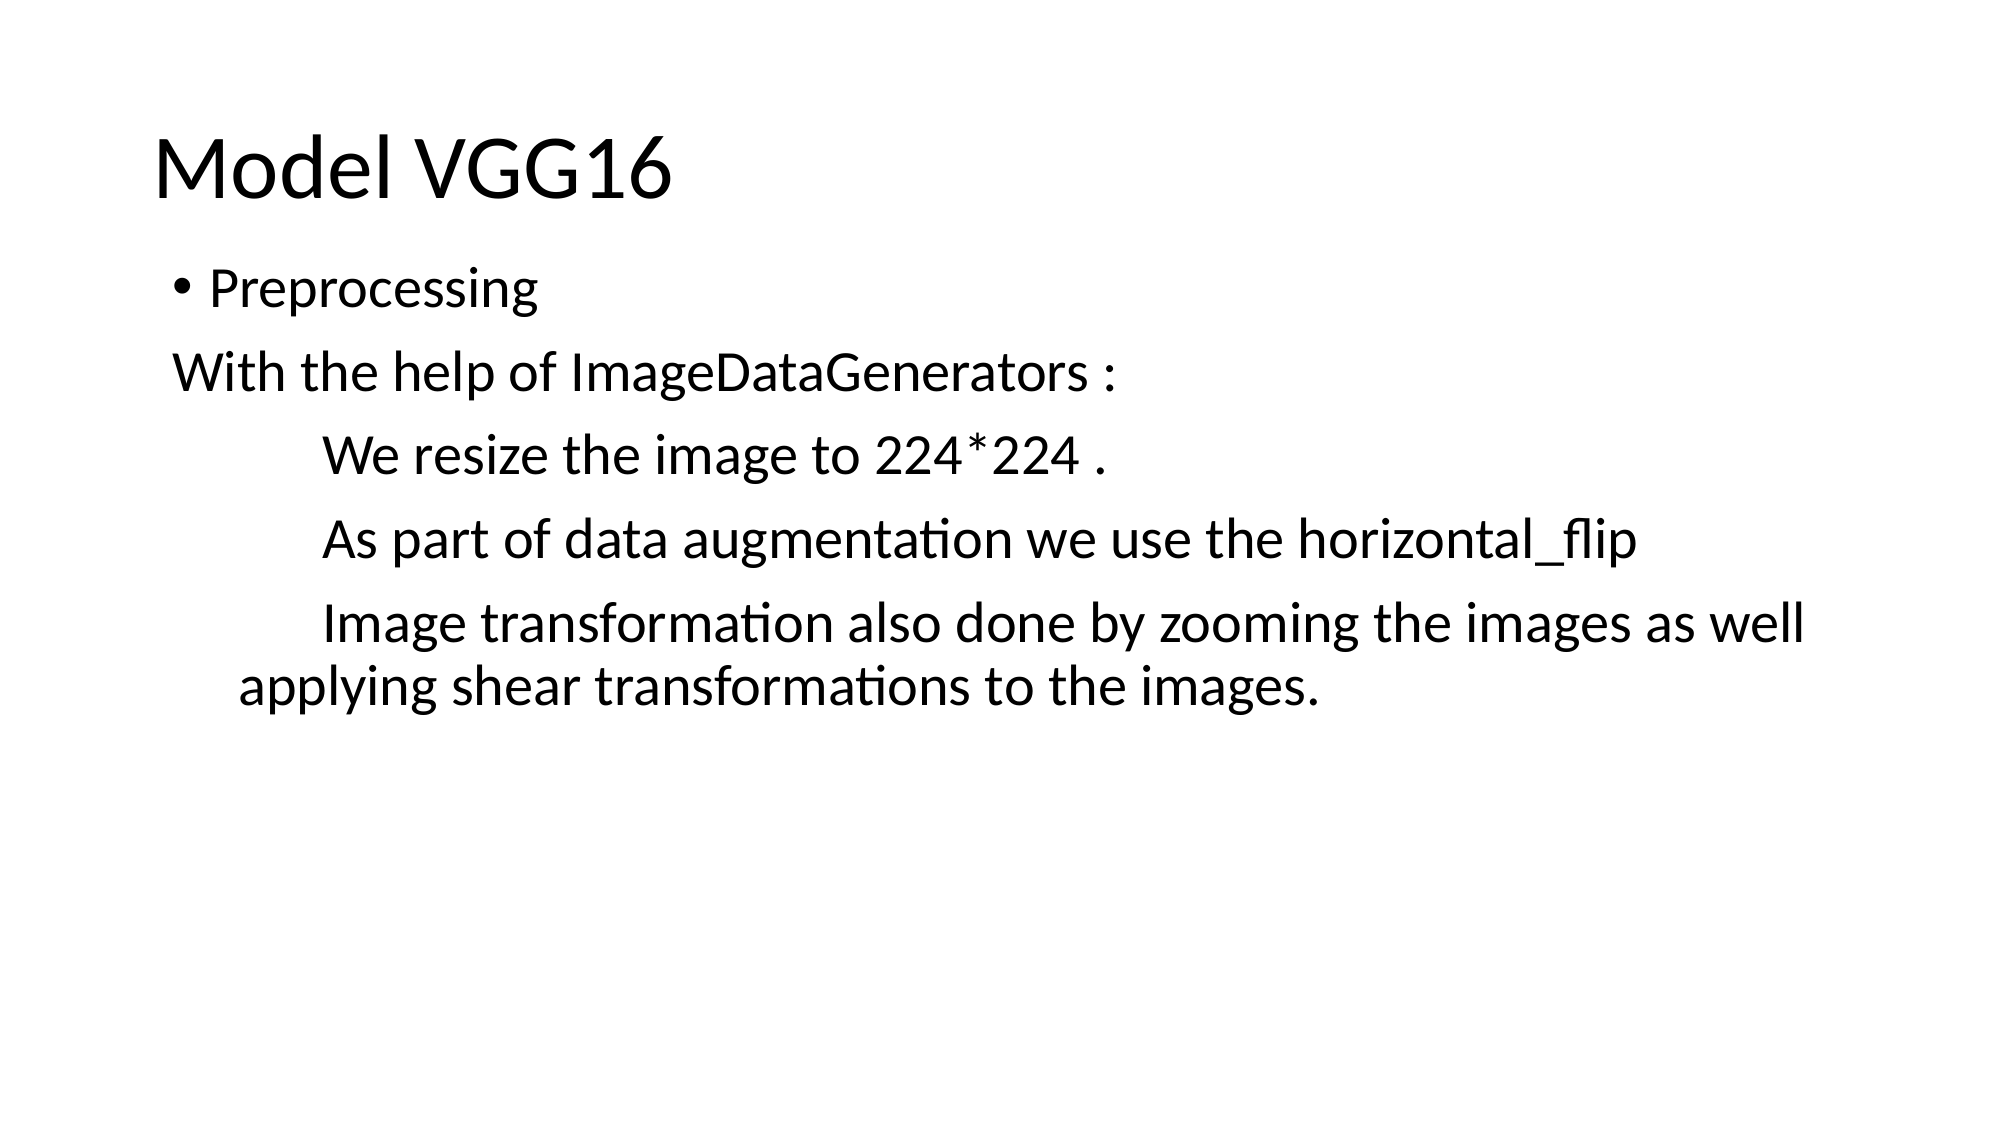

# Model VGG16
Preprocessing
With the help of ImageDataGenerators :
	We resize the image to 224*224 .
	As part of data augmentation we use the horizontal_flip
	Image transformation also done by zooming the images as well          applying shear transformations to the images.